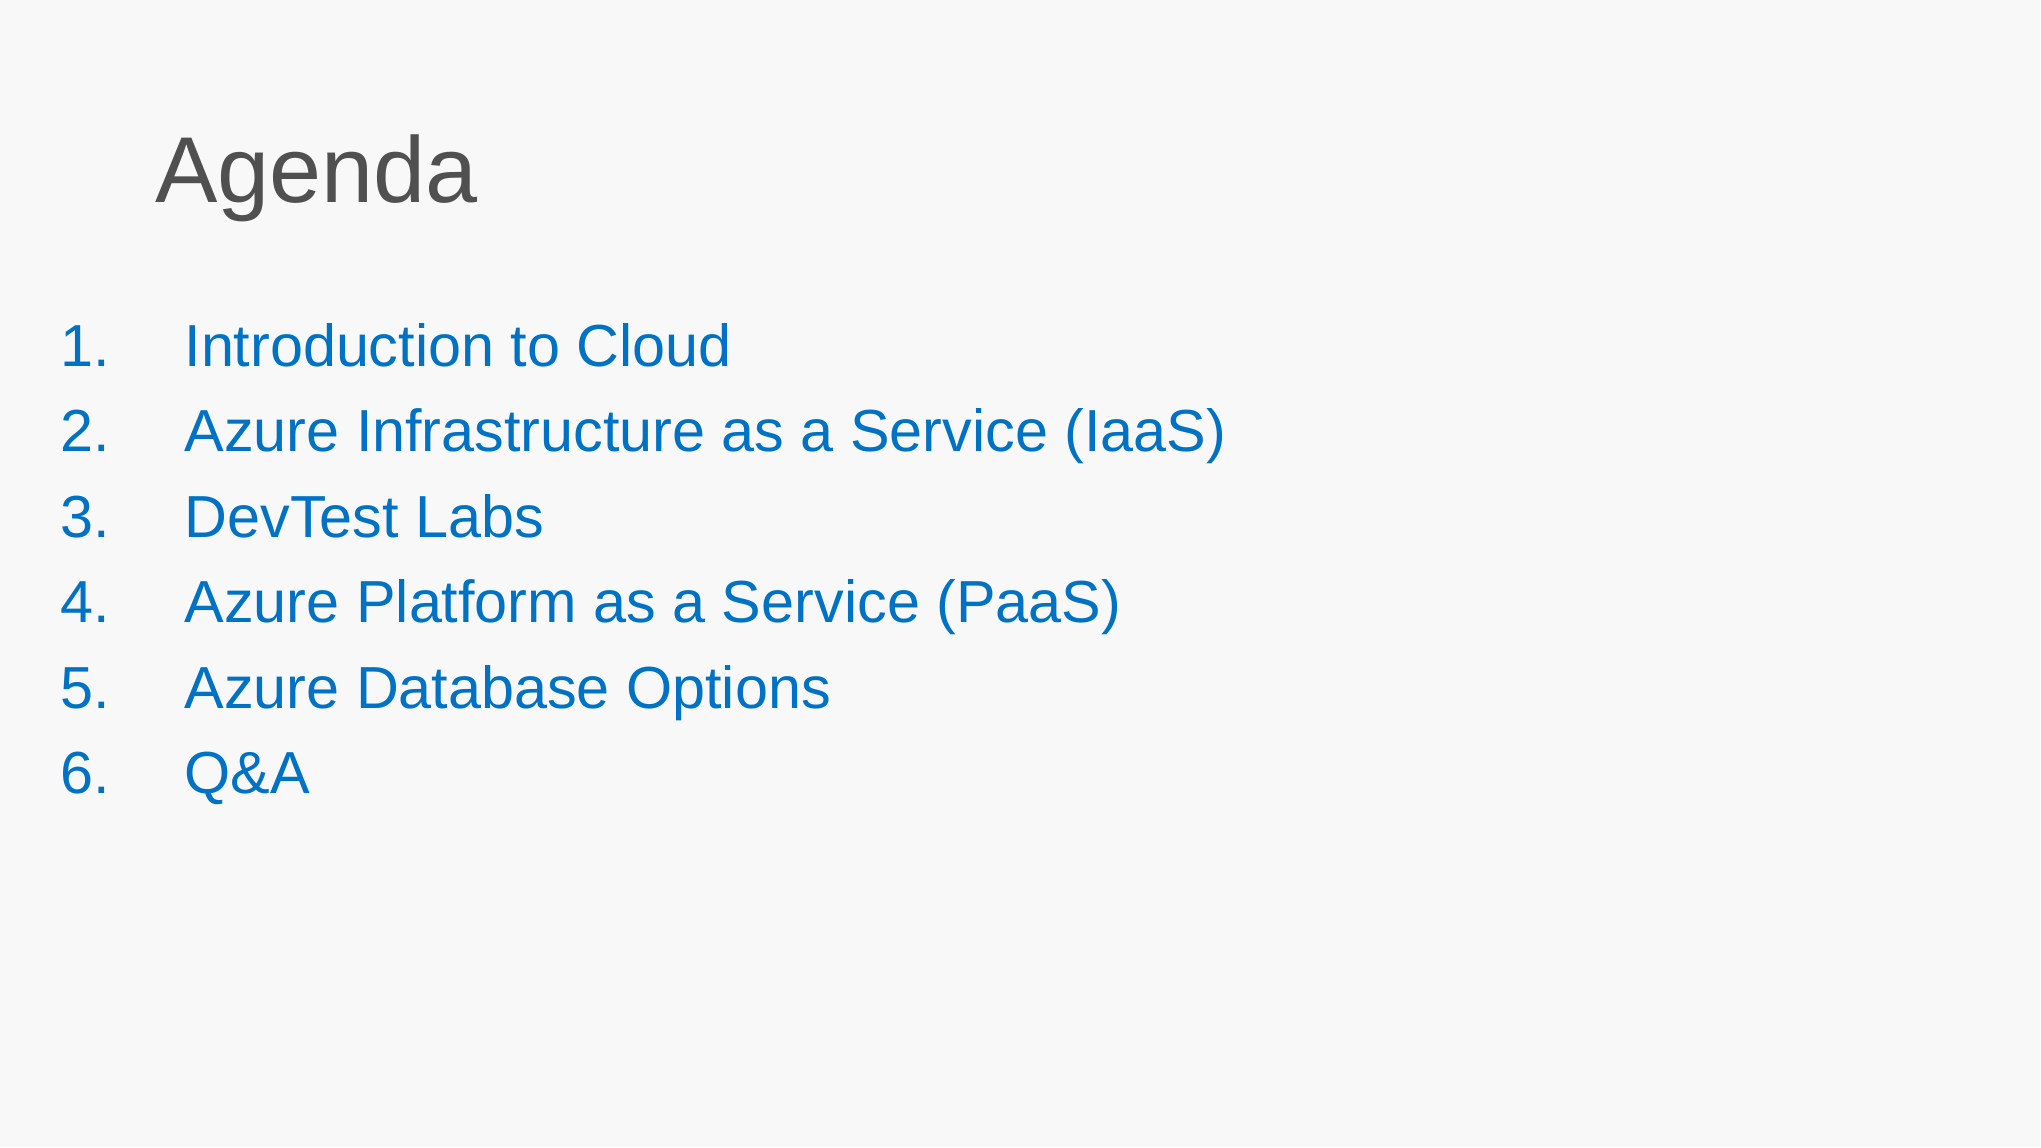

# Agenda
Introduction to Cloud
Azure Infrastructure as a Service (IaaS)
DevTest Labs
Azure Platform as a Service (PaaS)
Azure Database Options
Q&A